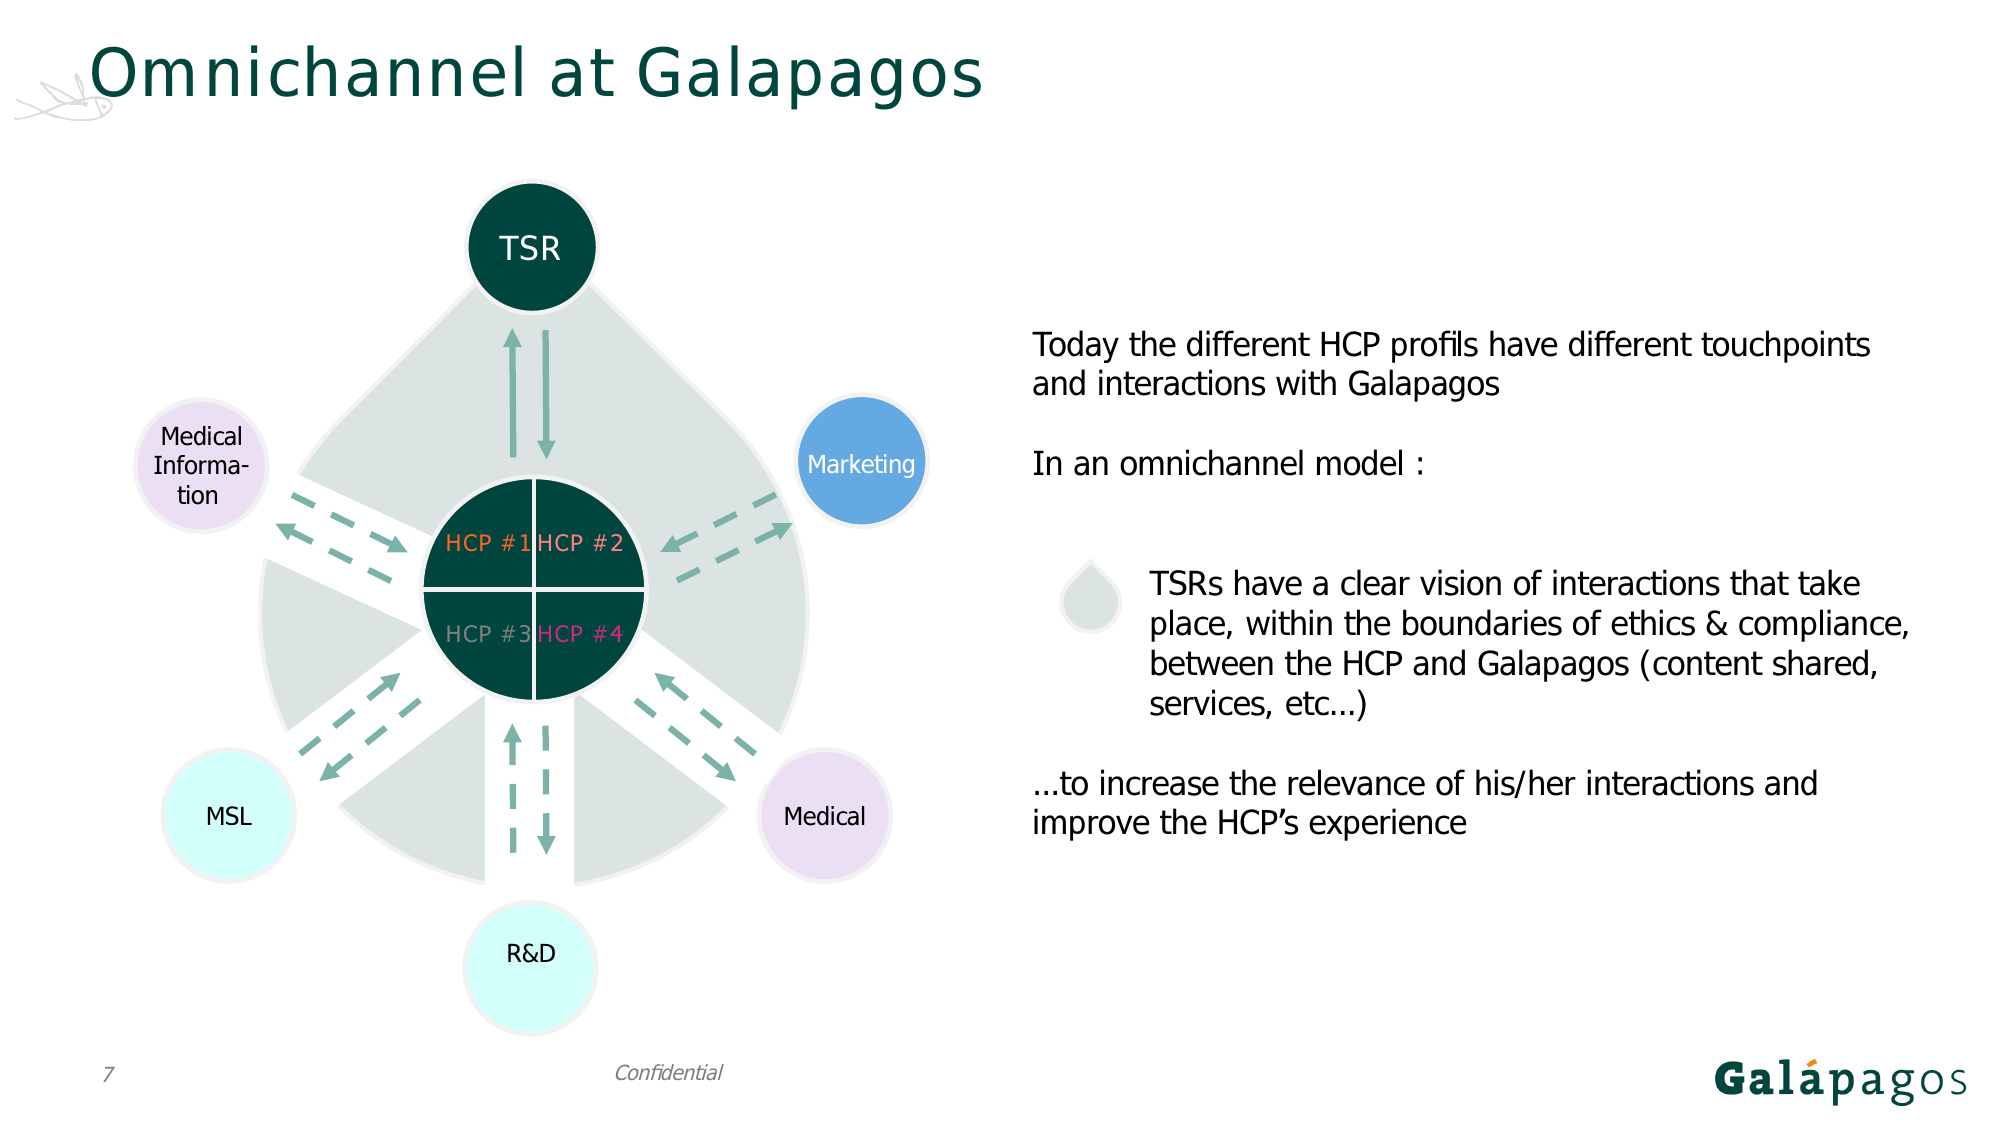

# Omnichannel at Galapagos
TSR

Today the different HCP profils have different touchpoints and interactions with Galapagos

In an omnichannel model :

TSRs have a clear vision of interactions that take place, within the boundaries of ethics & compliance, between the HCP and Galapagos (content shared, services, etc…)

…to increase the relevance of his/her interactions and improve the HCP’s experience

Marketing

Medical
Informa-
tion

HCP #1
HCP #2
HCP #3
HCP #4

MSL

Medical

R&D